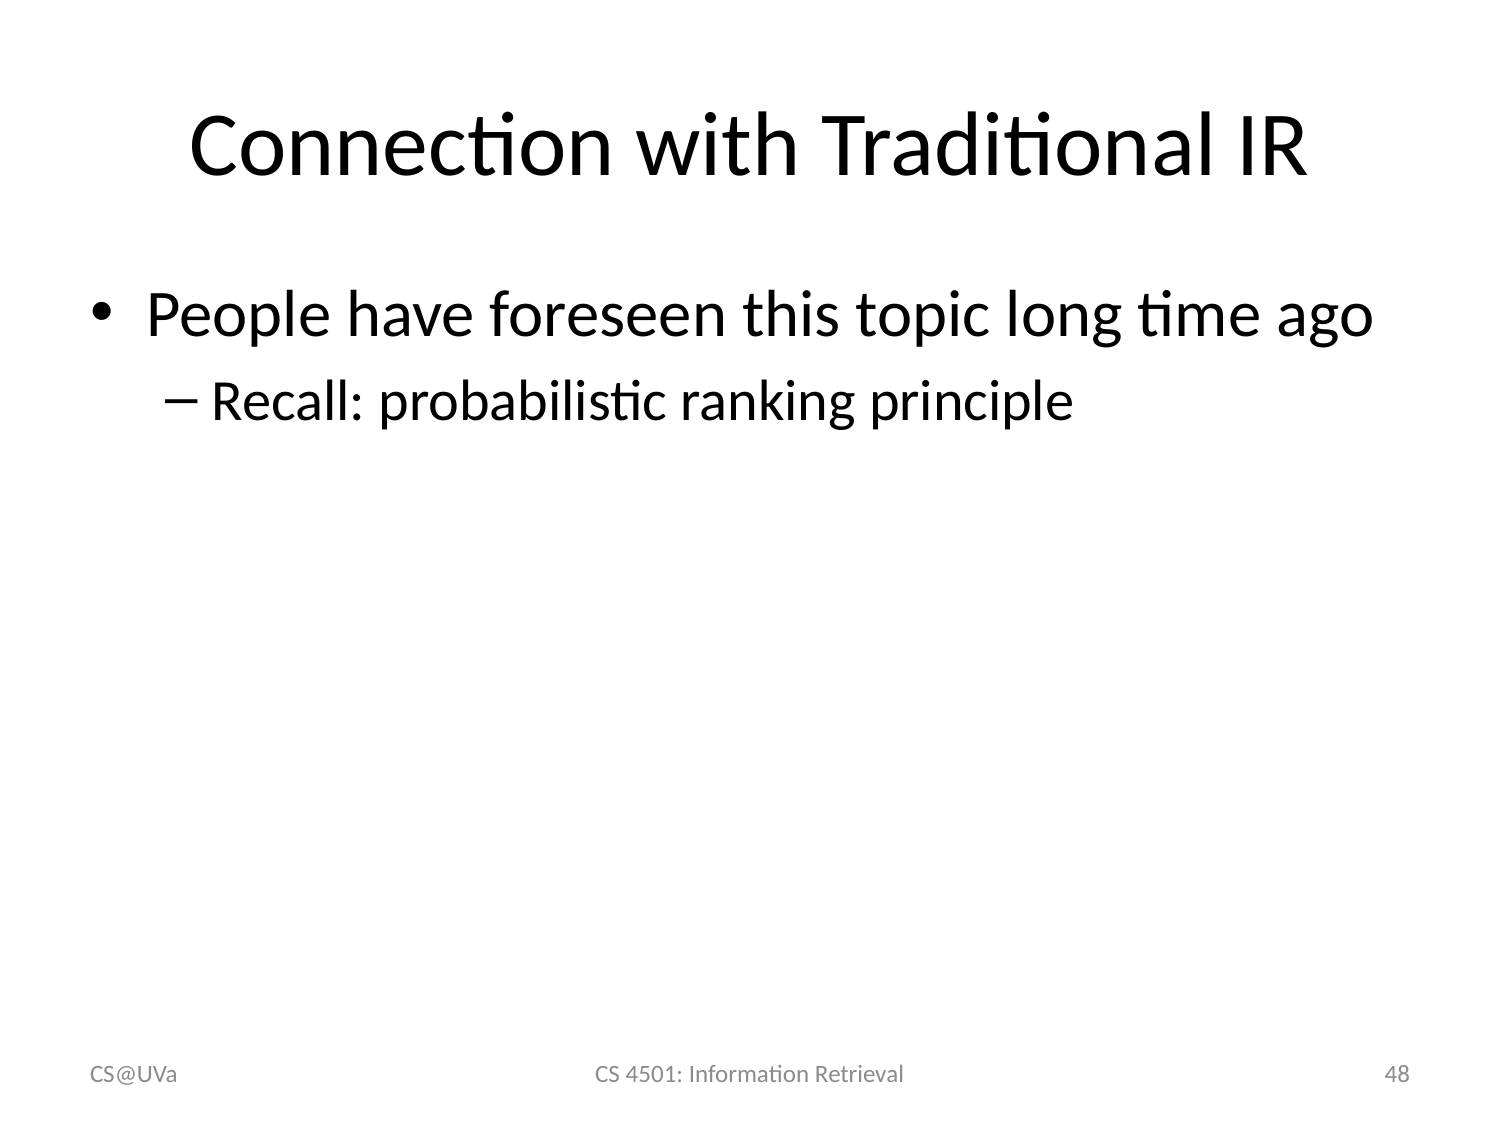

# Connection with Traditional IR
People have foreseen this topic long time ago
Recall: probabilistic ranking principle
CS@UVa
CS 4501: Information Retrieval
48